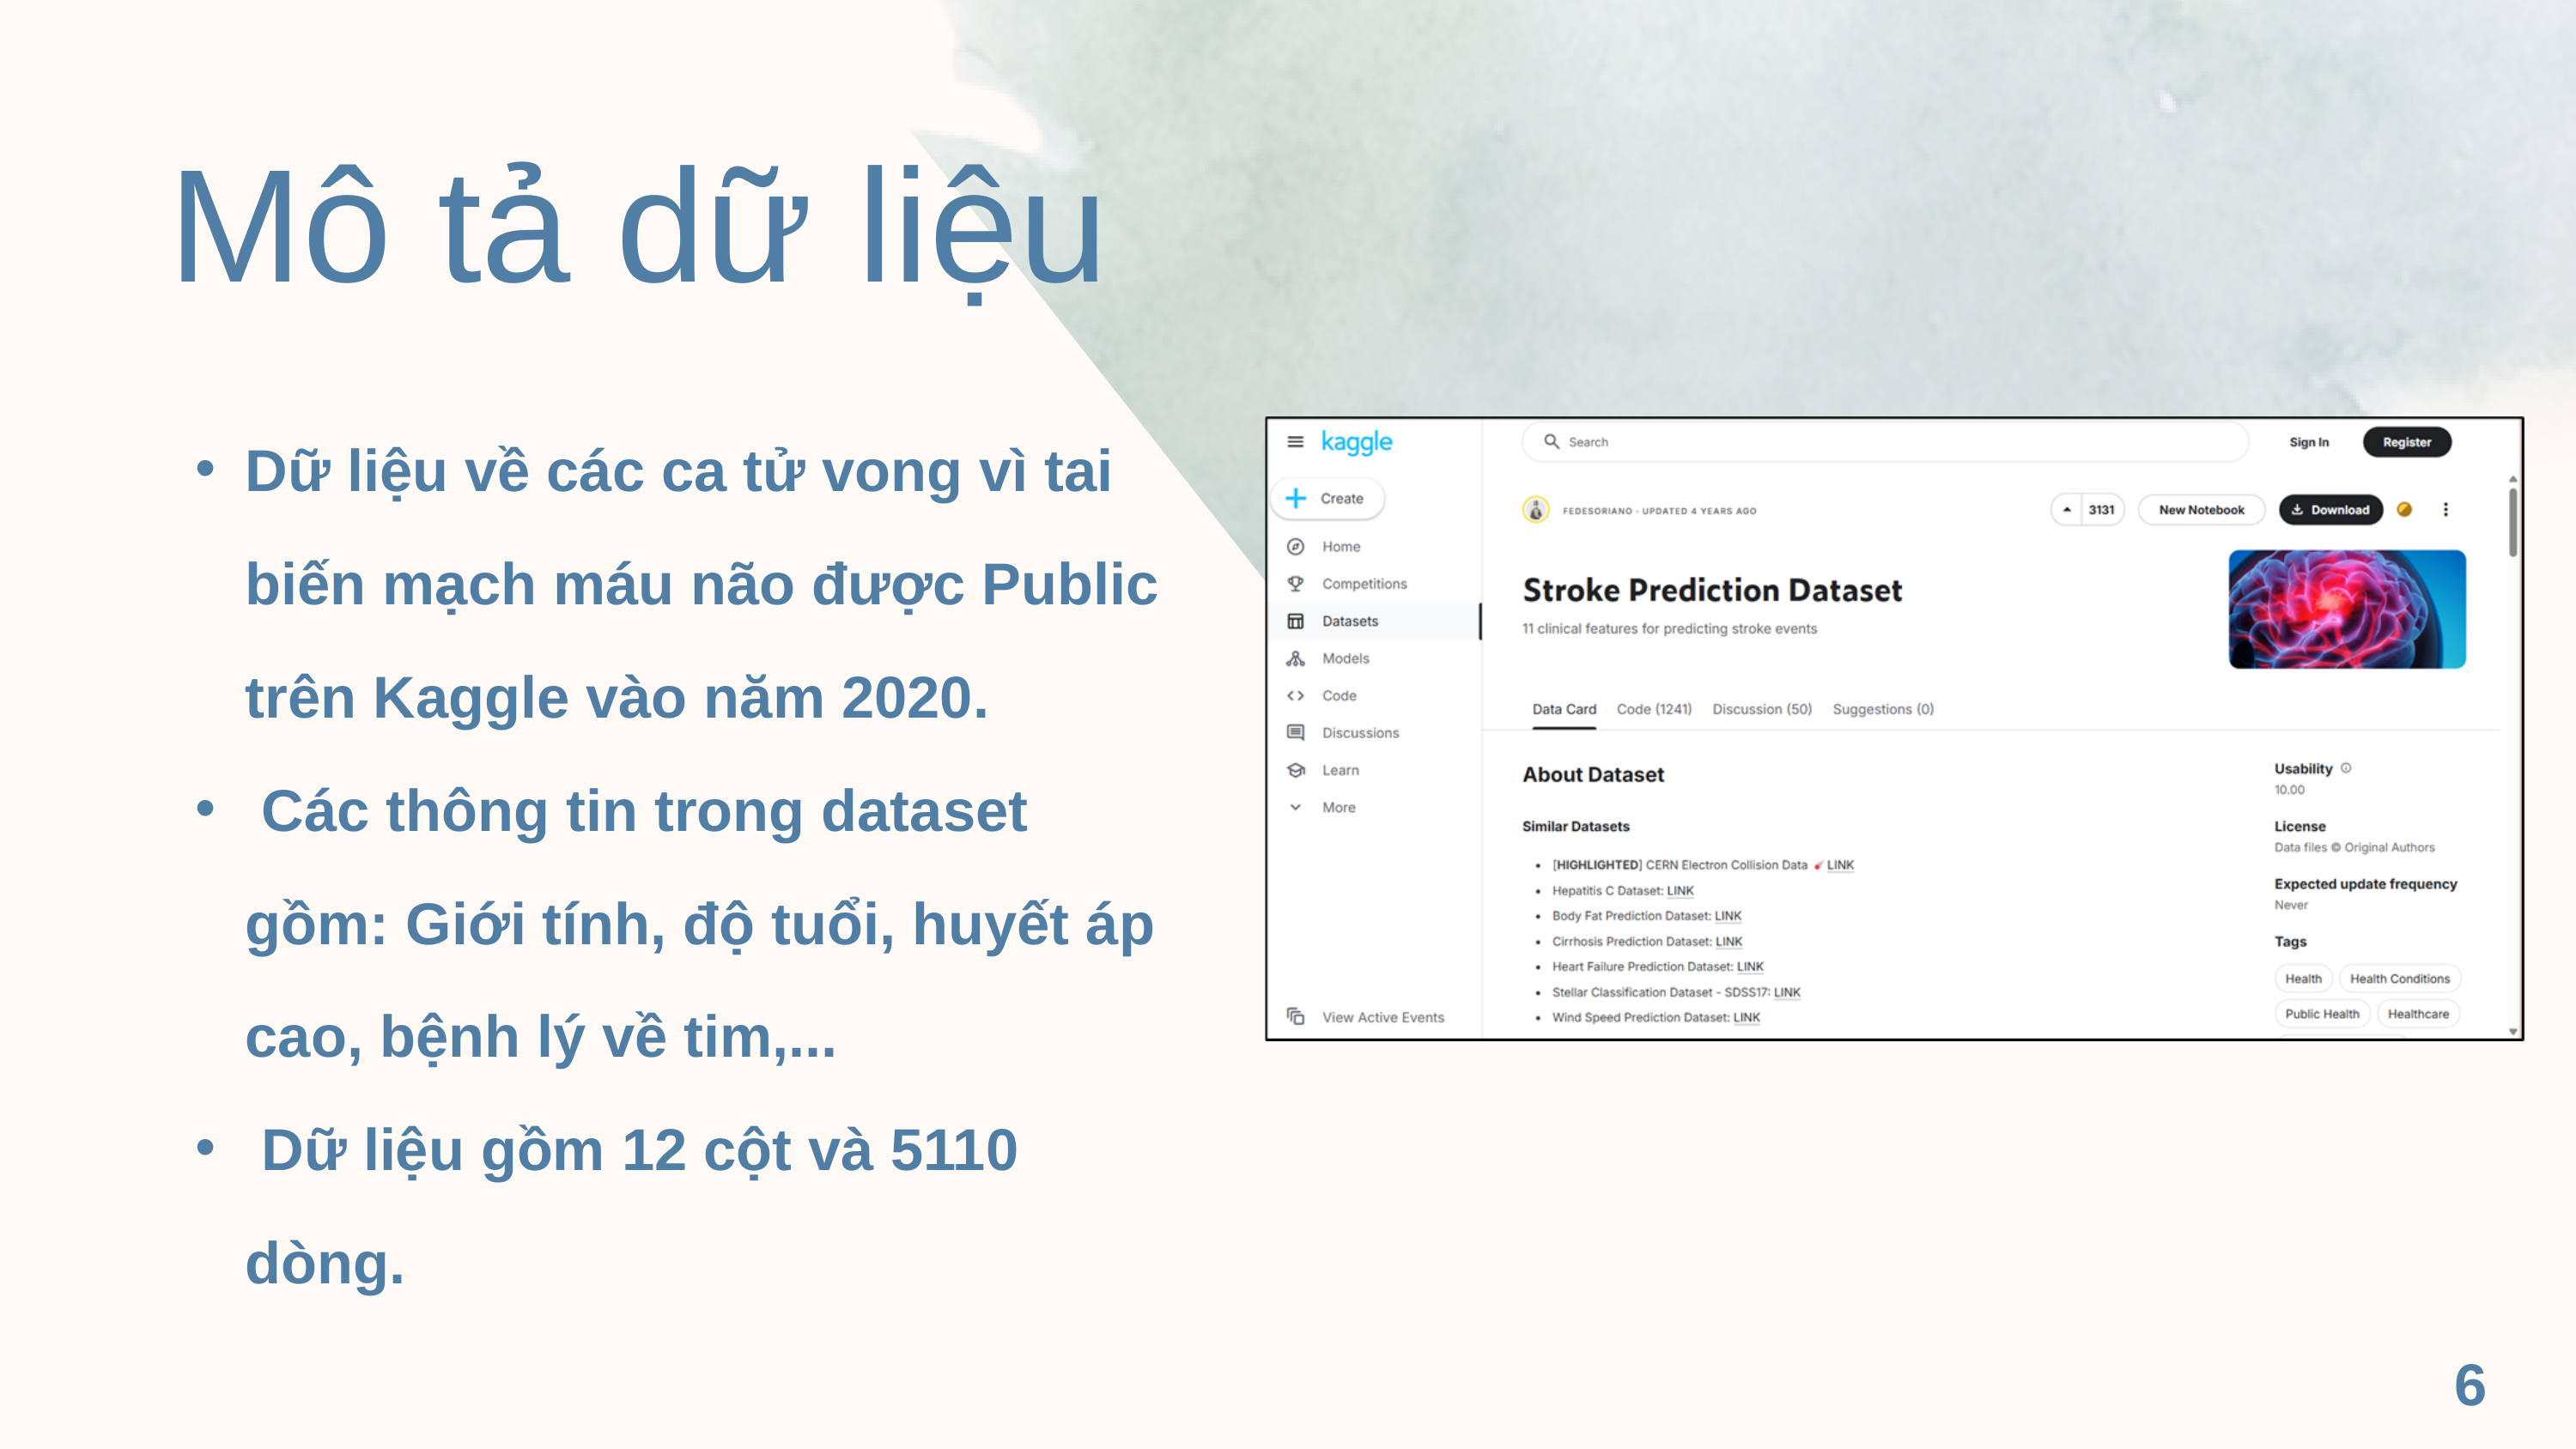

Mô tả dữ liệu
Dữ liệu về các ca tử vong vì tai biến mạch máu não được Public trên Kaggle vào năm 2020.
 Các thông tin trong dataset gồm: Giới tính, độ tuổi, huyết áp cao, bệnh lý về tim,...
 Dữ liệu gồm 12 cột và 5110 dòng.

6